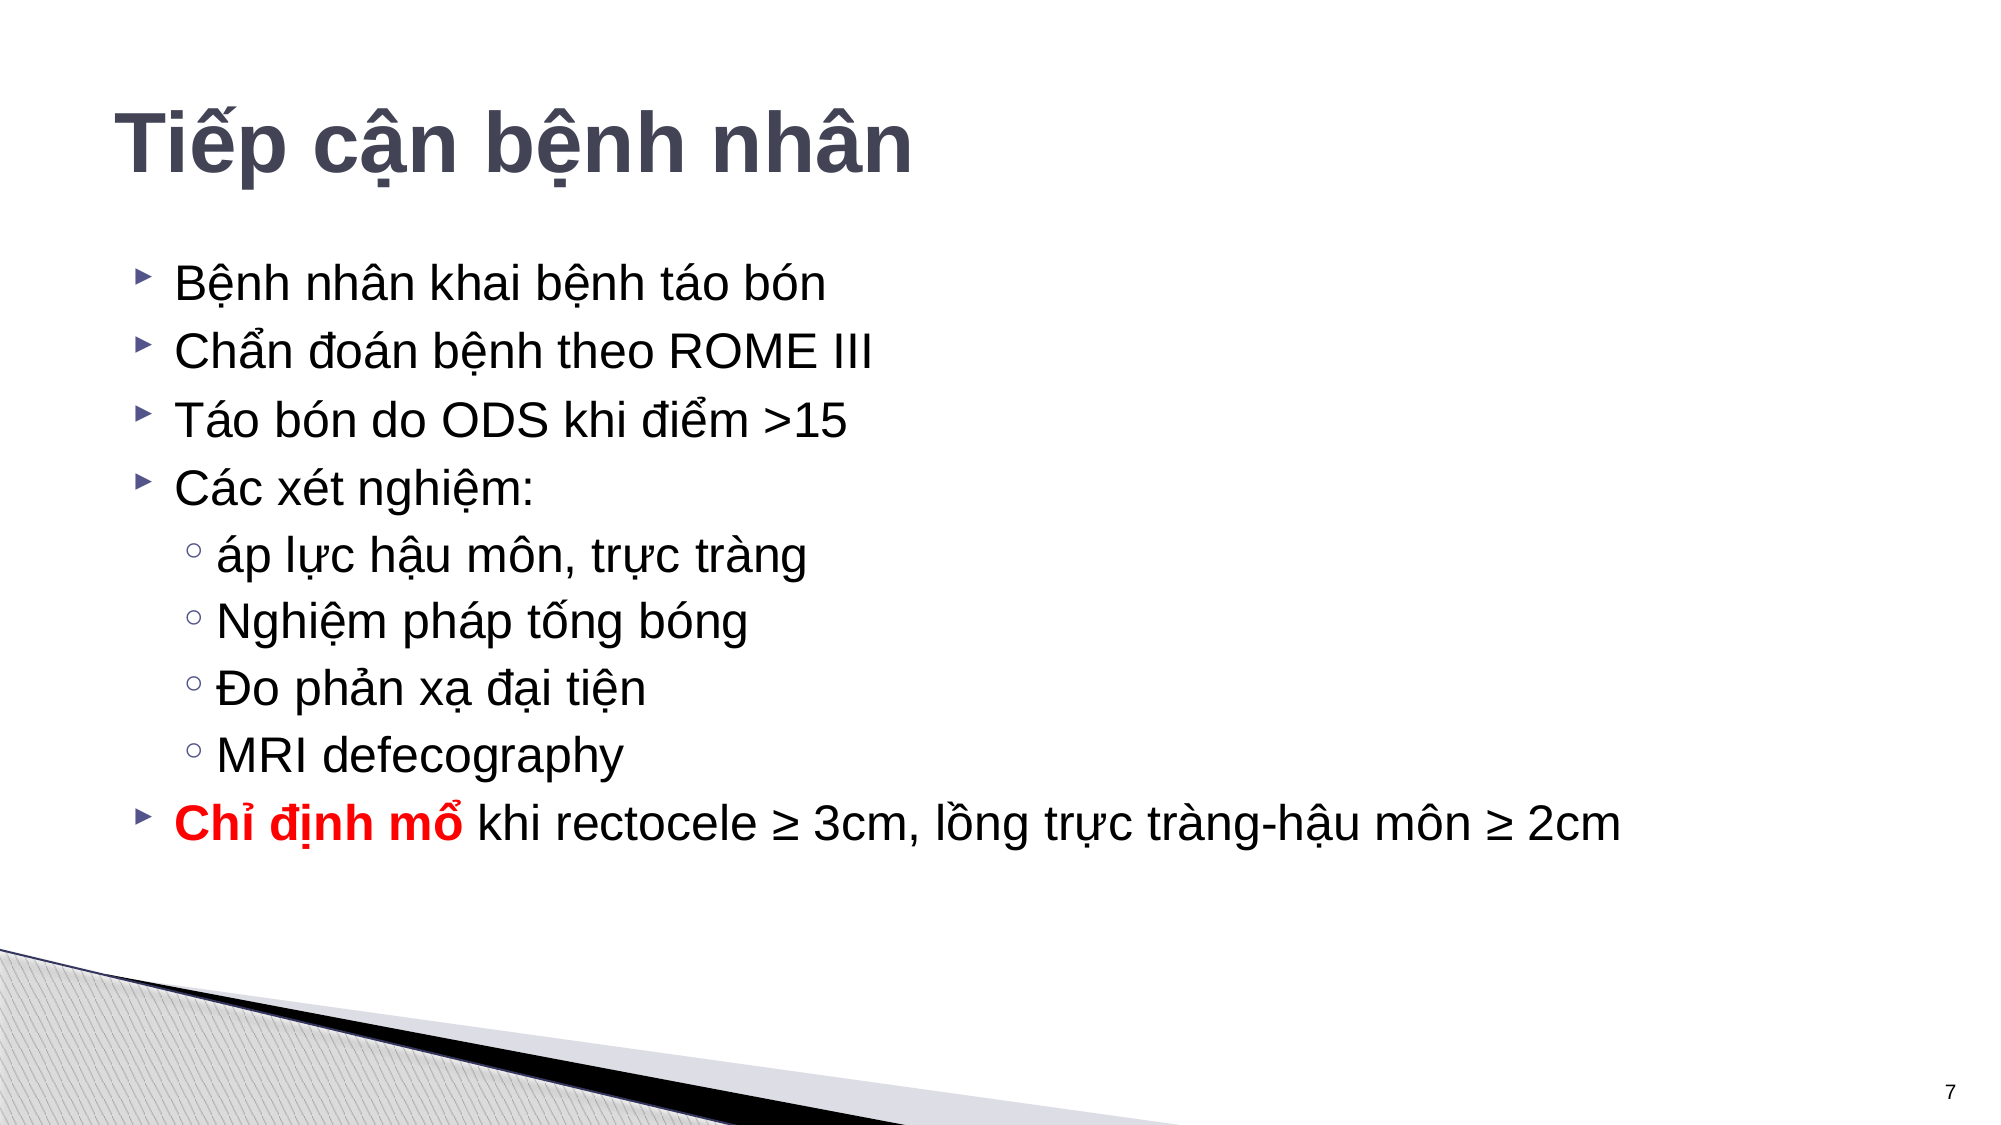

# Tiếp cận bệnh nhân
Bệnh nhân khai bệnh táo bón
Chẩn đoán bệnh theo ROME III
Táo bón do ODS khi điểm >15
Các xét nghiệm:
áp lực hậu môn, trực tràng
Nghiệm pháp tống bóng
Đo phản xạ đại tiện
MRI defecography
Chỉ định mổ khi rectocele ≥ 3cm, lồng trực tràng-hậu môn ≥ 2cm
7